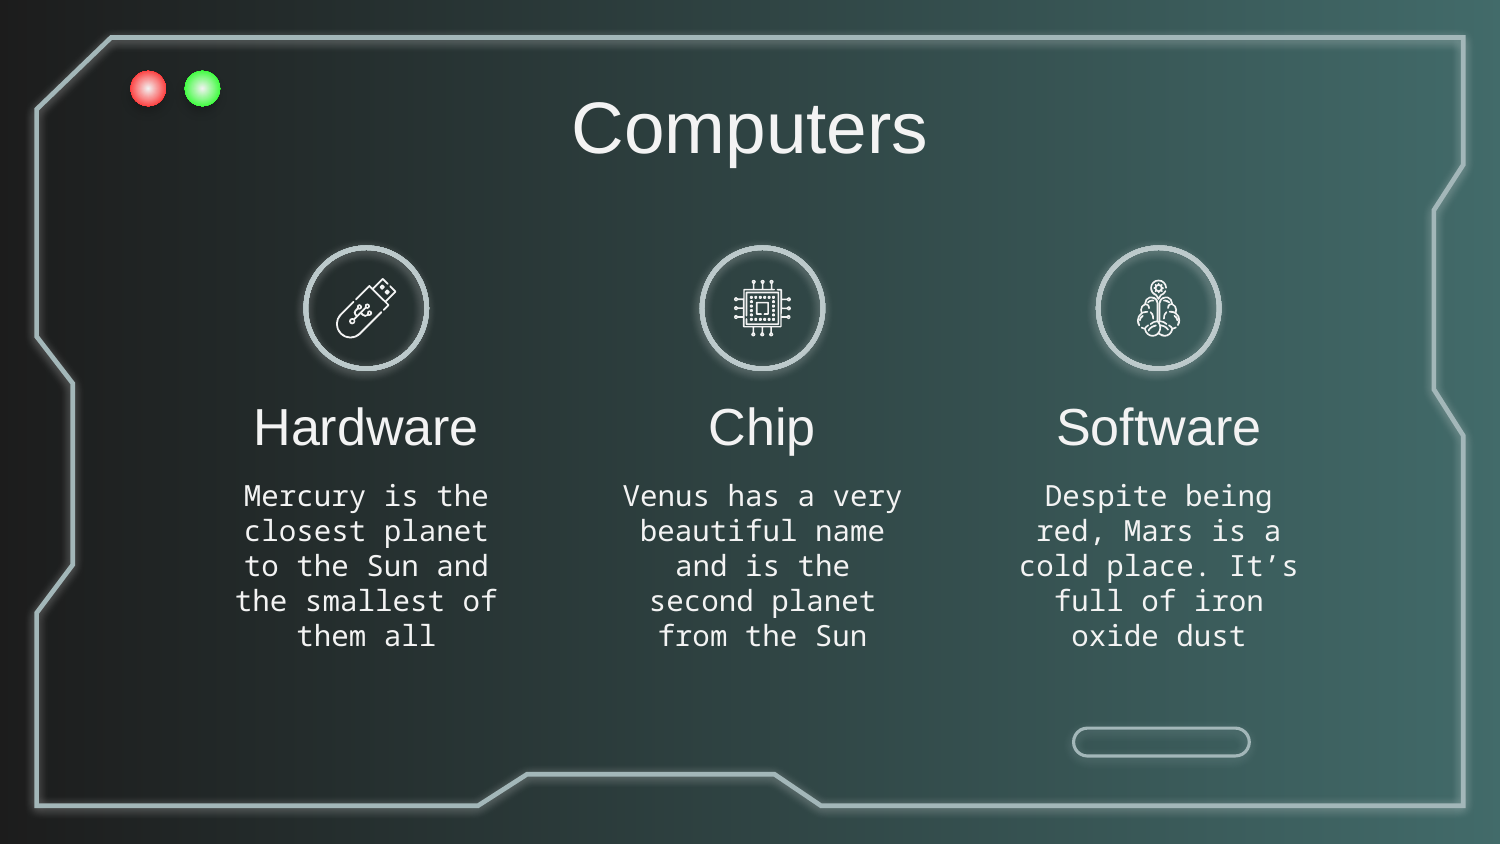

Computers

# Hardware
Chip
Software
Mercury is the closest planet to the Sun and the smallest of them all
Venus has a very beautiful name and is the second planet from the Sun
Despite being red, Mars is a cold place. It’s full of iron oxide dust